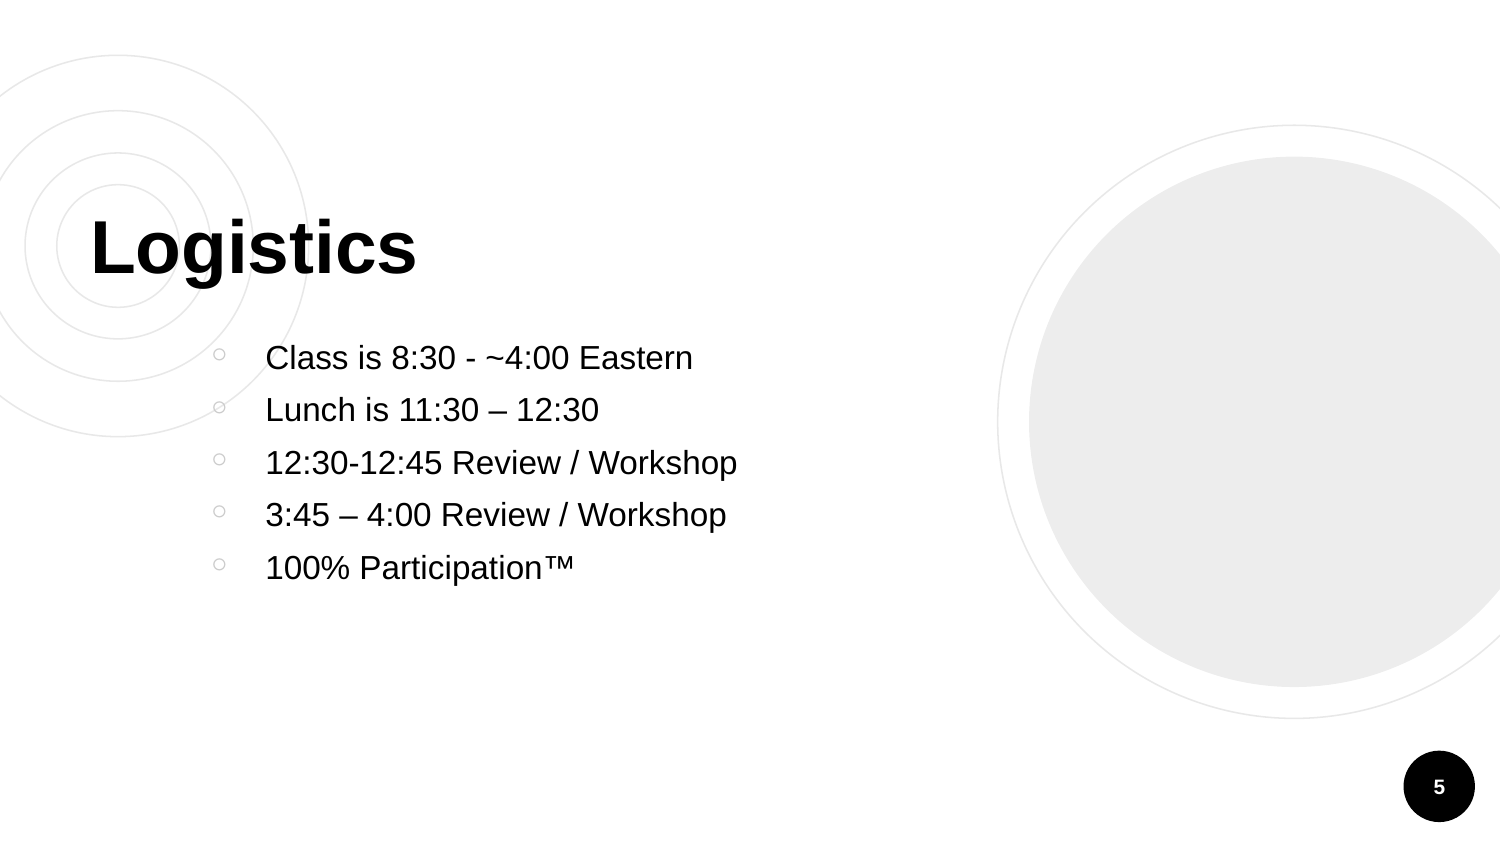

# Logistics
Class is 8:30 - ~4:00 Eastern
Lunch is 11:30 – 12:30
12:30-12:45 Review / Workshop
3:45 – 4:00 Review / Workshop
100% Participation™

5